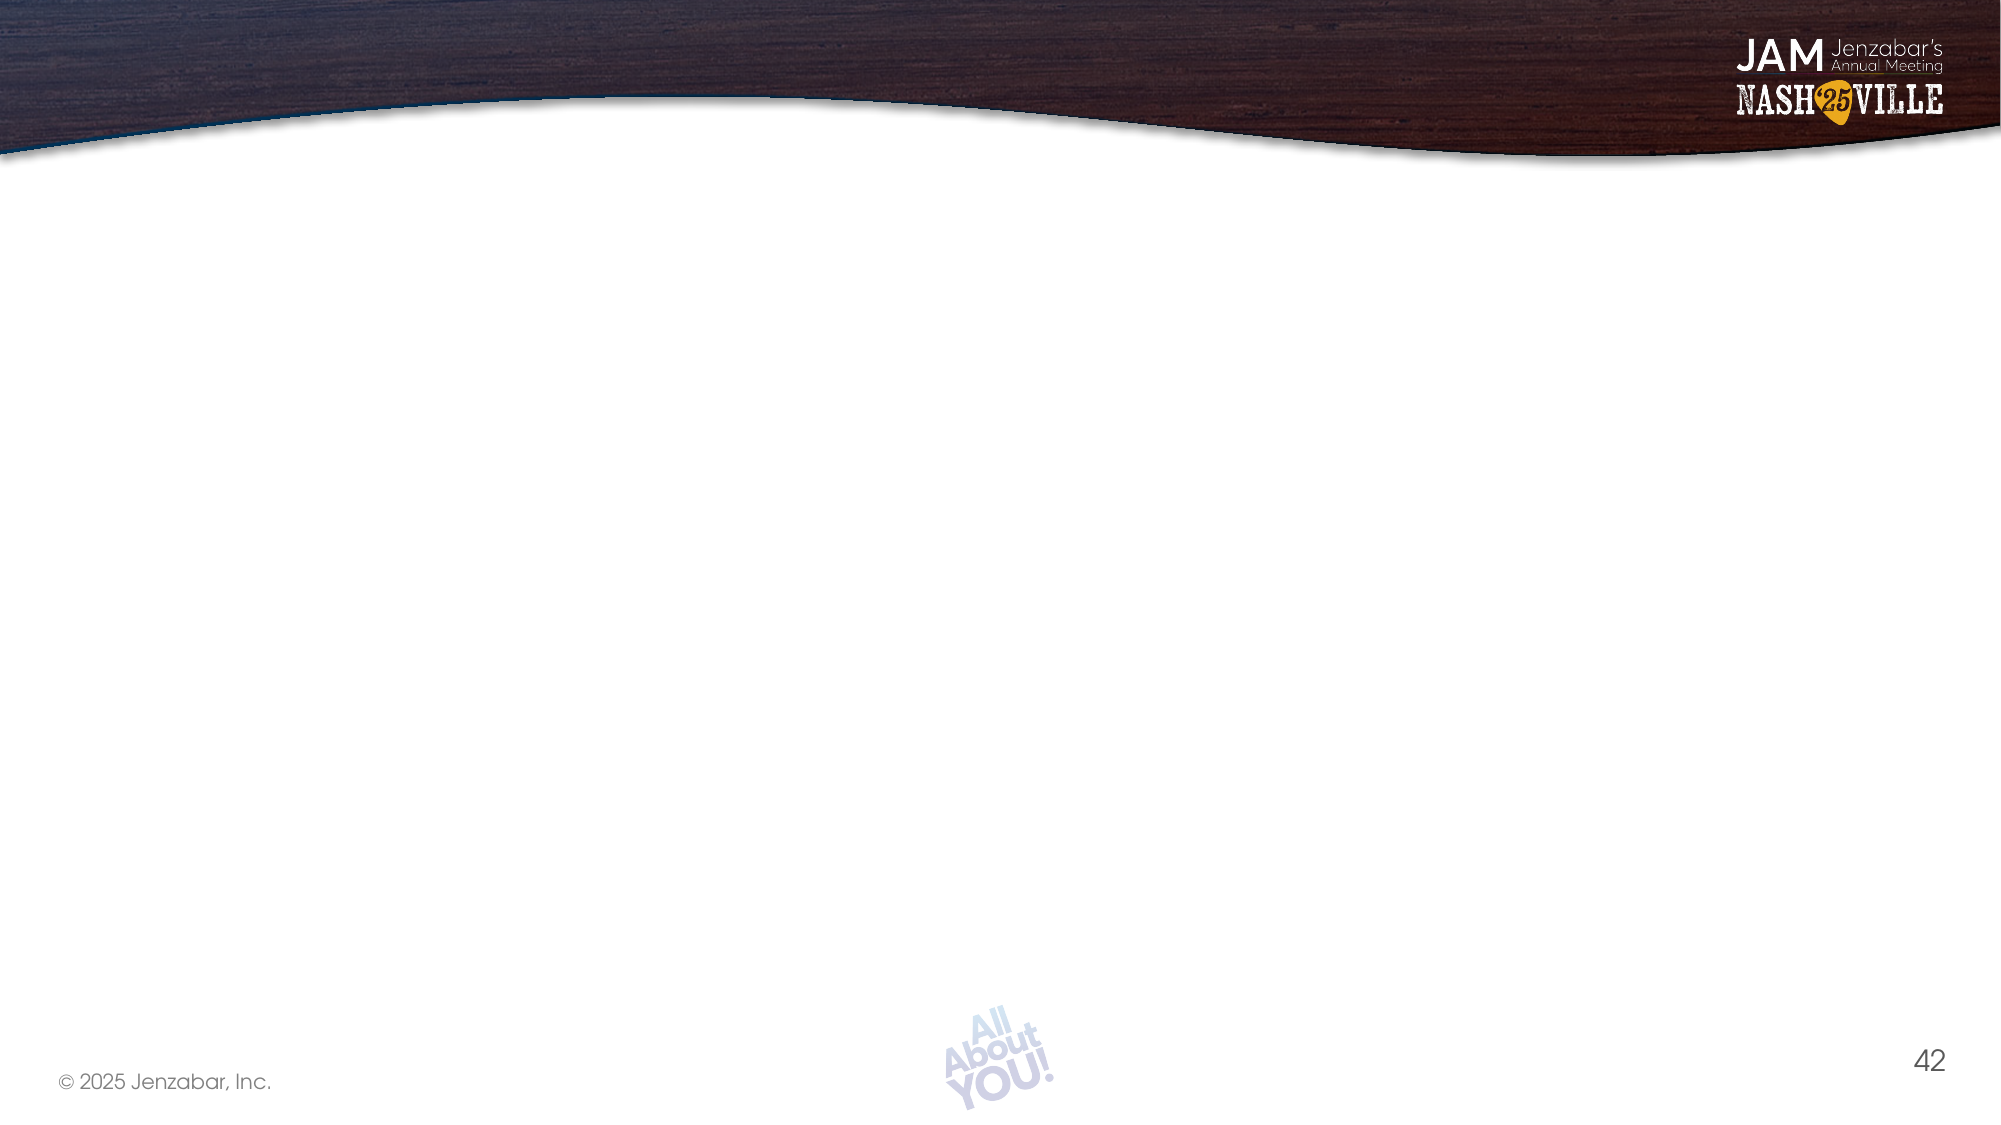

# Security Concerns
Store credentials and API secrets in the windows credential manager.
Write some tools to help manage those credentials for your service acct.

Code-Sign your production scripts, and re-sign them when moving from dev into production.
You can use a custom PS script to check your python scripts against changes before invoking python.
(Sign them, store a checksum in your database, etc.)